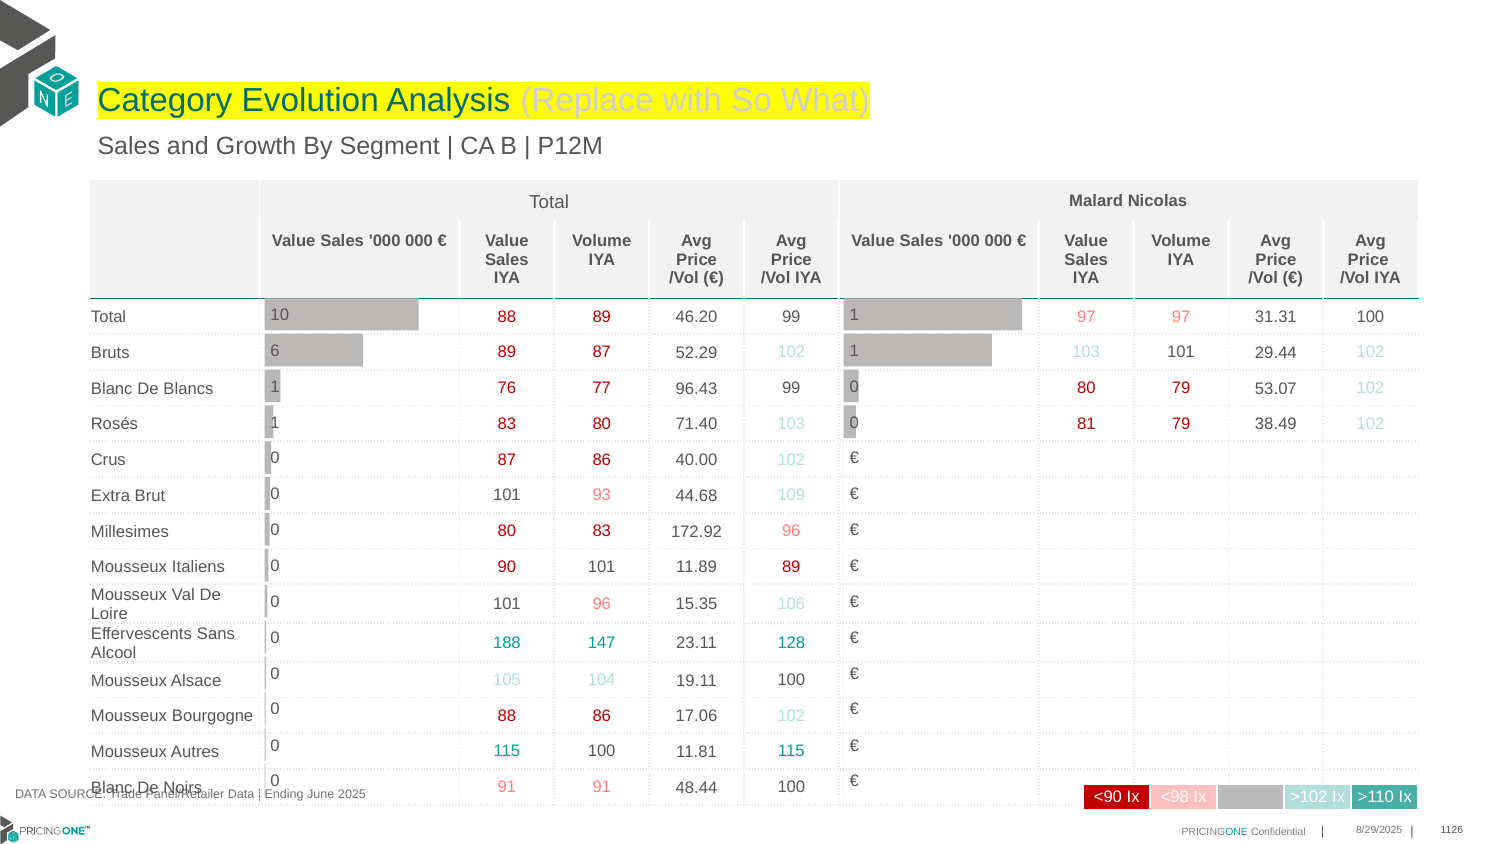

# Category Evolution Analysis (Replace with So What)
Sales and Growth By Segment | CA B | P12M
|  | Total |  |  |  |  | Malard Nicolas |  |  |  |  |
| --- | --- | --- | --- | --- | --- | --- | --- | --- | --- | --- |
|  | Value Sales '000 000 € | Value Sales IYA | Volume IYA | Avg Price /Vol (€) | Avg Price /Vol IYA | Value Sales '000 000 € | Value Sales IYA | Volume IYA | Avg Price /Vol (€) | Avg Price /Vol IYA |
| Total |  | 88 | 89 | 46.20 | 99 |  | 97 | 97 | 31.31 | 100 |
| Bruts |  | 89 | 87 | 52.29 | 102 |  | 103 | 101 | 29.44 | 102 |
| Blanc De Blancs |  | 76 | 77 | 96.43 | 99 |  | 80 | 79 | 53.07 | 102 |
| Rosés |  | 83 | 80 | 71.40 | 103 |  | 81 | 79 | 38.49 | 102 |
| Crus |  | 87 | 86 | 40.00 | 102 |  |  |  |  |  |
| Extra Brut |  | 101 | 93 | 44.68 | 109 |  |  |  |  |  |
| Millesimes |  | 80 | 83 | 172.92 | 96 |  |  |  |  |  |
| Mousseux Italiens |  | 90 | 101 | 11.89 | 89 |  |  |  |  |  |
| Mousseux Val De Loire |  | 101 | 96 | 15.35 | 106 |  |  |  |  |  |
| Effervescents Sans Alcool |  | 188 | 147 | 23.11 | 128 |  |  |  |  |  |
| Mousseux Alsace |  | 105 | 104 | 19.11 | 100 |  |  |  |  |  |
| Mousseux Bourgogne |  | 88 | 86 | 17.06 | 102 |  |  |  |  |  |
| Mousseux Autres |  | 115 | 100 | 11.81 | 115 |  |  |  |  |  |
| Blanc De Noirs |  | 91 | 91 | 48.44 | 100 |  |  |  |  |  |

### Chart

| Category | Value Sales |
|---|---|
| Grand | 0.846597 |
| Bruts | 0.7024 |
| Blanc De Blancs | 0.070695 |
| Rosés | 0.057807 |
| Crus | 0.0 |
| Extra Brut | 0.0 |
| Millesimes | 0.0 |
| Mousseux Italiens | 0.0 |
| Mousseux Val De Loire | 0.0 |
| Effervescents Sans Alcool | 0.0 |
| Mousseux Alsace | 0.0 |
| Mousseux Bourgogne | 0.0 |
| Mousseux Autres | 0.0 |
| Blanc De Noirs | 0.0 |

### Chart

| Category | Value Sales |
|---|---|
| Grand | 9.738472 |
| Bruts | 6.21124 |
| Blanc De Blancs | 0.997983 |
| Rosés | 0.559229 |
| Crus | 0.424541 |
| Extra Brut | 0.339868 |
| Millesimes | 0.327341 |
| Mousseux Italiens | 0.236389 |
| Mousseux Val De Loire | 0.181315 |
| Effervescents Sans Alcool | 0.100336 |
| Mousseux Alsace | 0.098554 |
| Mousseux Bourgogne | 0.074724 |
| Mousseux Autres | 0.061043 |
| Blanc De Noirs | 0.052171 |
DATA SOURCE: Trade Panel/Retailer Data | Ending June 2025
| <90 Ix | <98 Ix |  | >102 Ix | >110 Ix |
| --- | --- | --- | --- | --- |

8/29/2025
1126